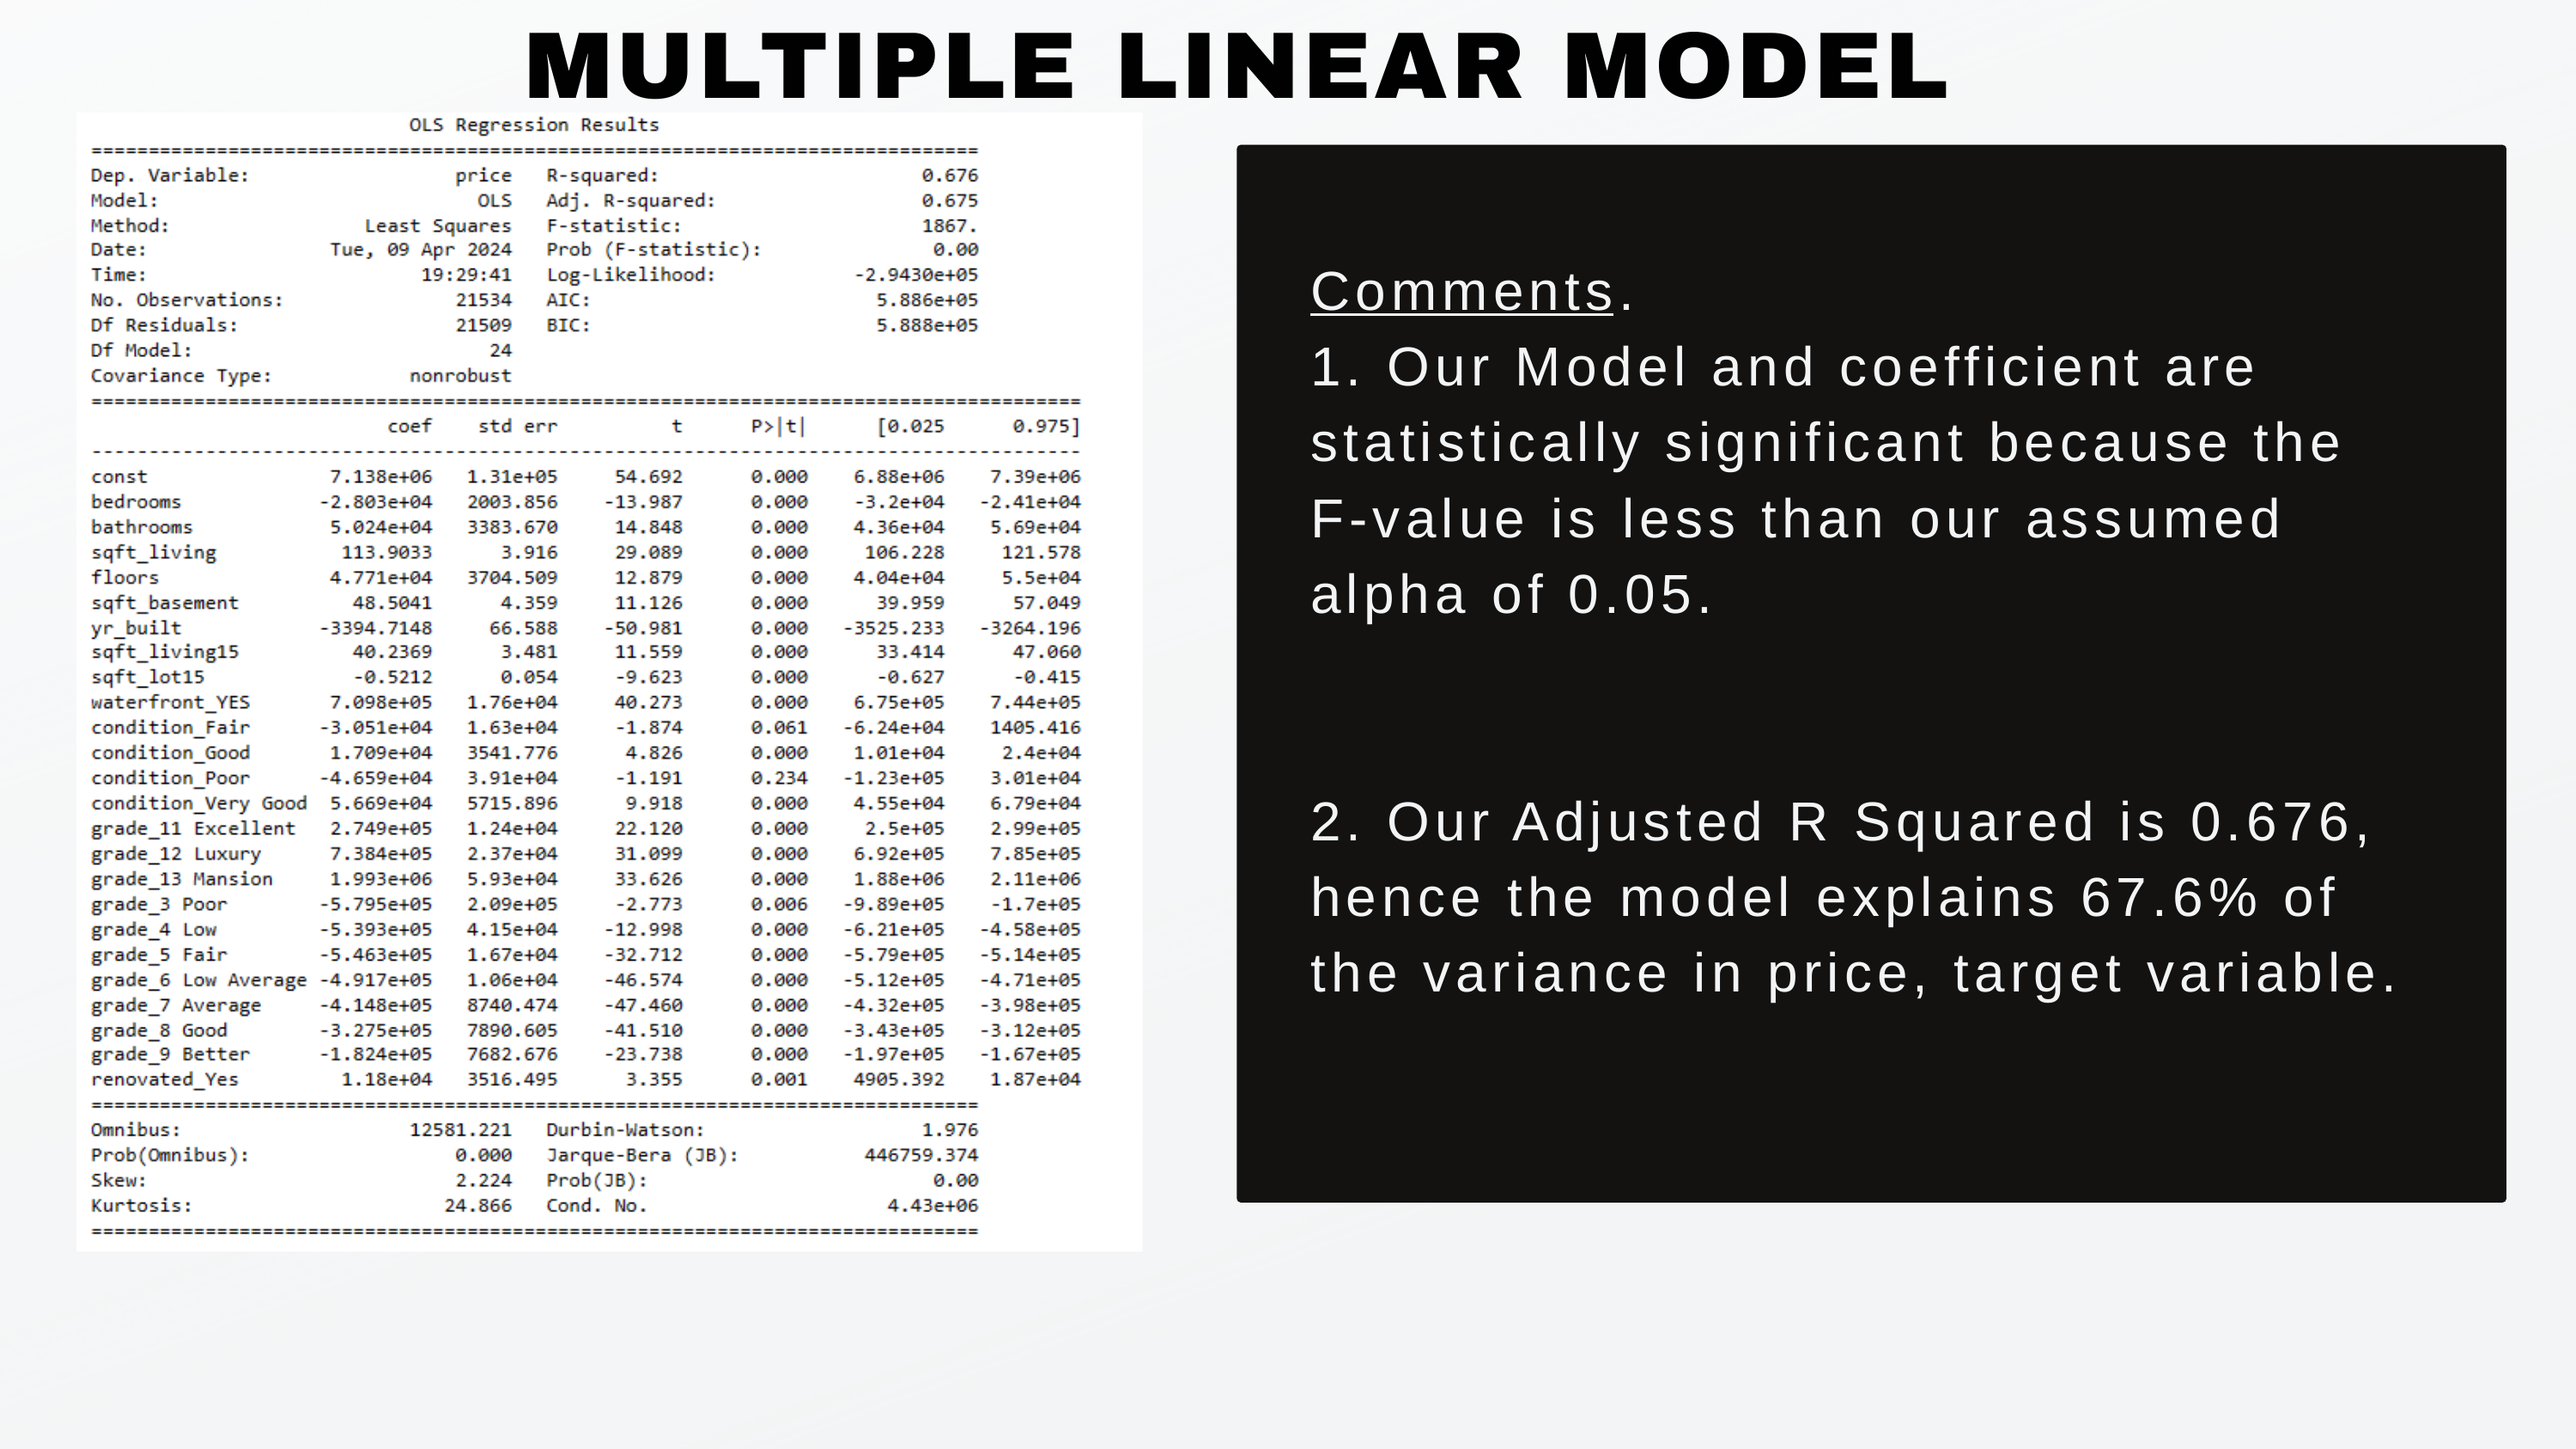

MULTIPLE LINEAR MODEL

Comments.
1. Our Model and coefficient are statistically significant because the F-value is less than our assumed alpha of 0.05.

2. Our Adjusted R Squared is 0.676, hence the model explains 67.6% of the variance in price, target variable.